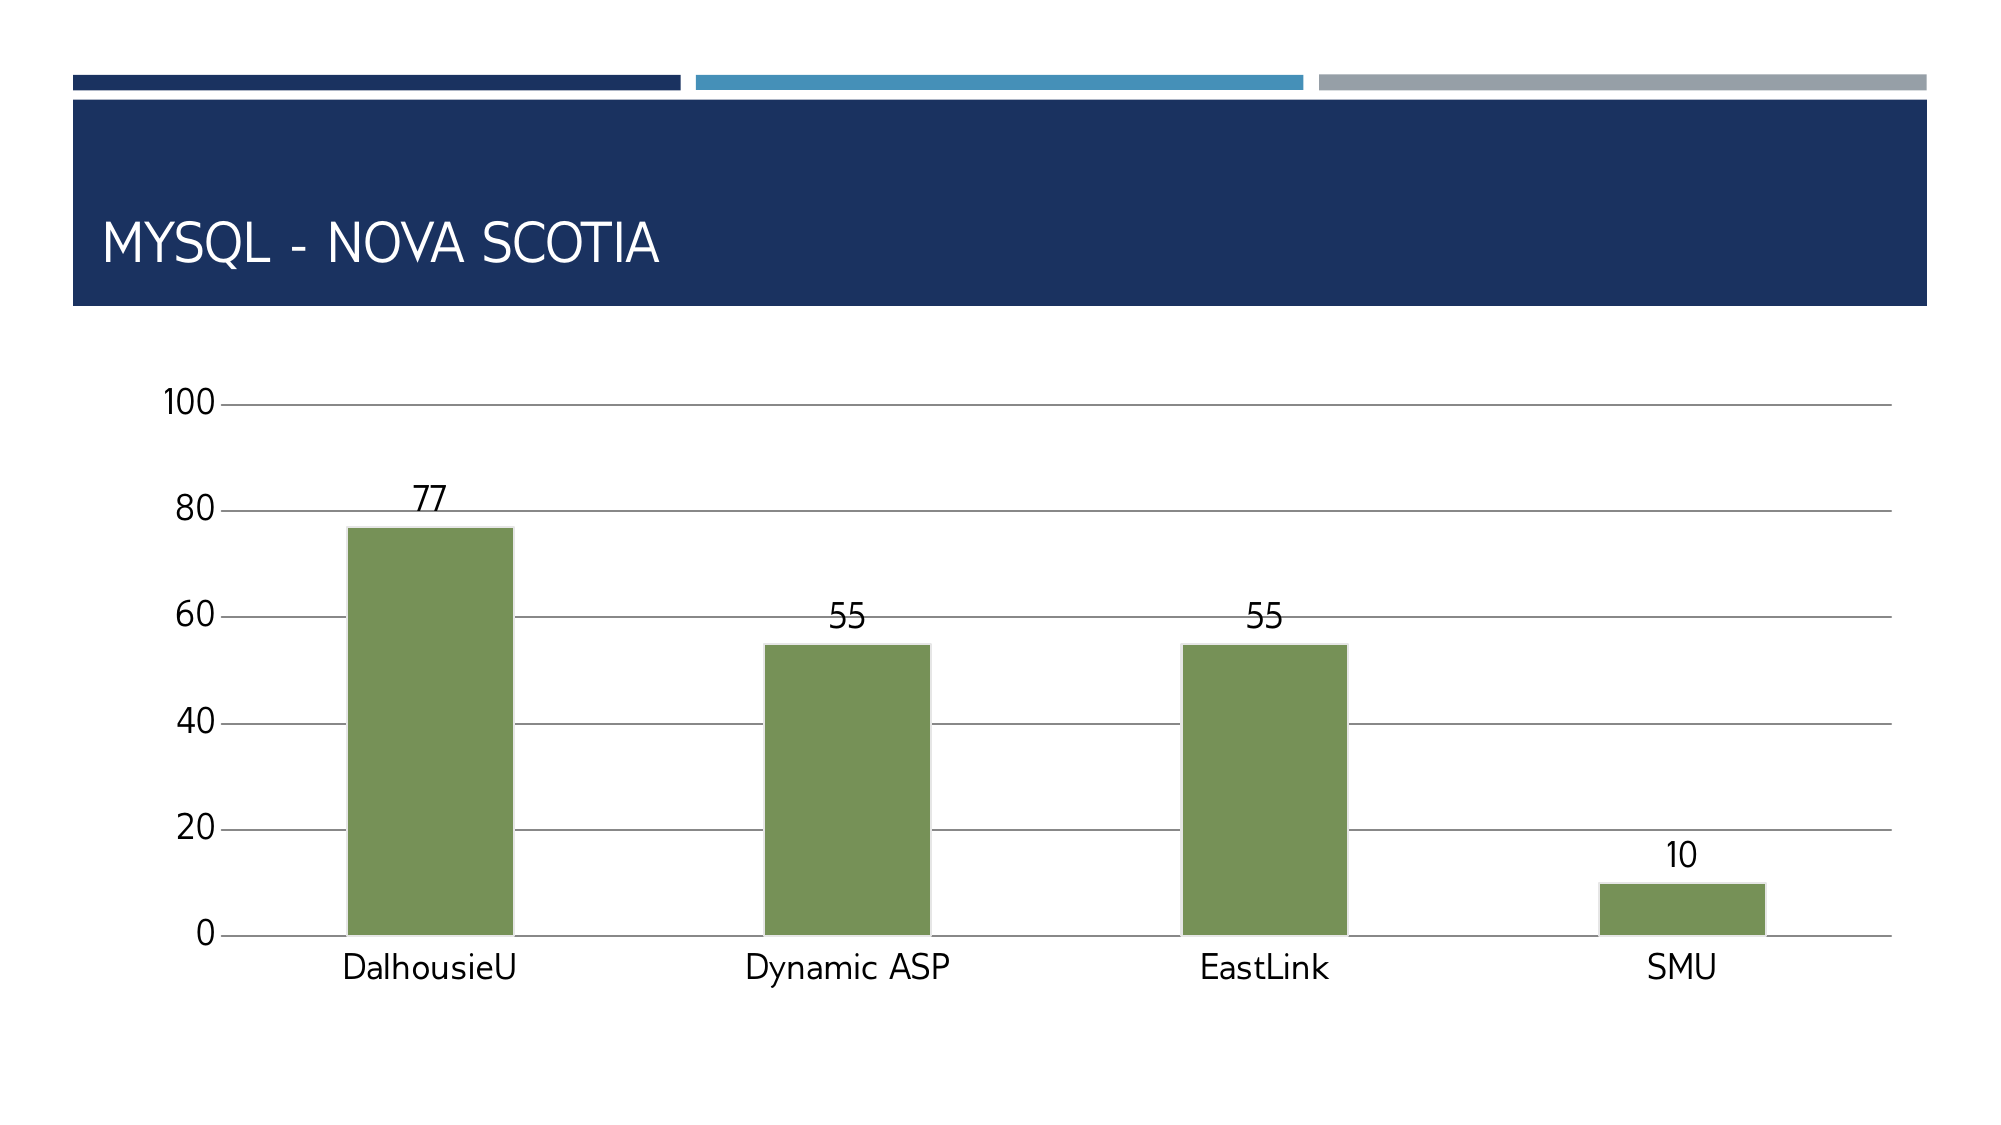

# MySQL - Nova Scotia

### Chart

| Category | Region 1 |
|---|---|
| DalhousieU | 77.0 |
| Dynamic ASP | 55.0 |
| EastLink | 55.0 |
| SMU | 10.0 |